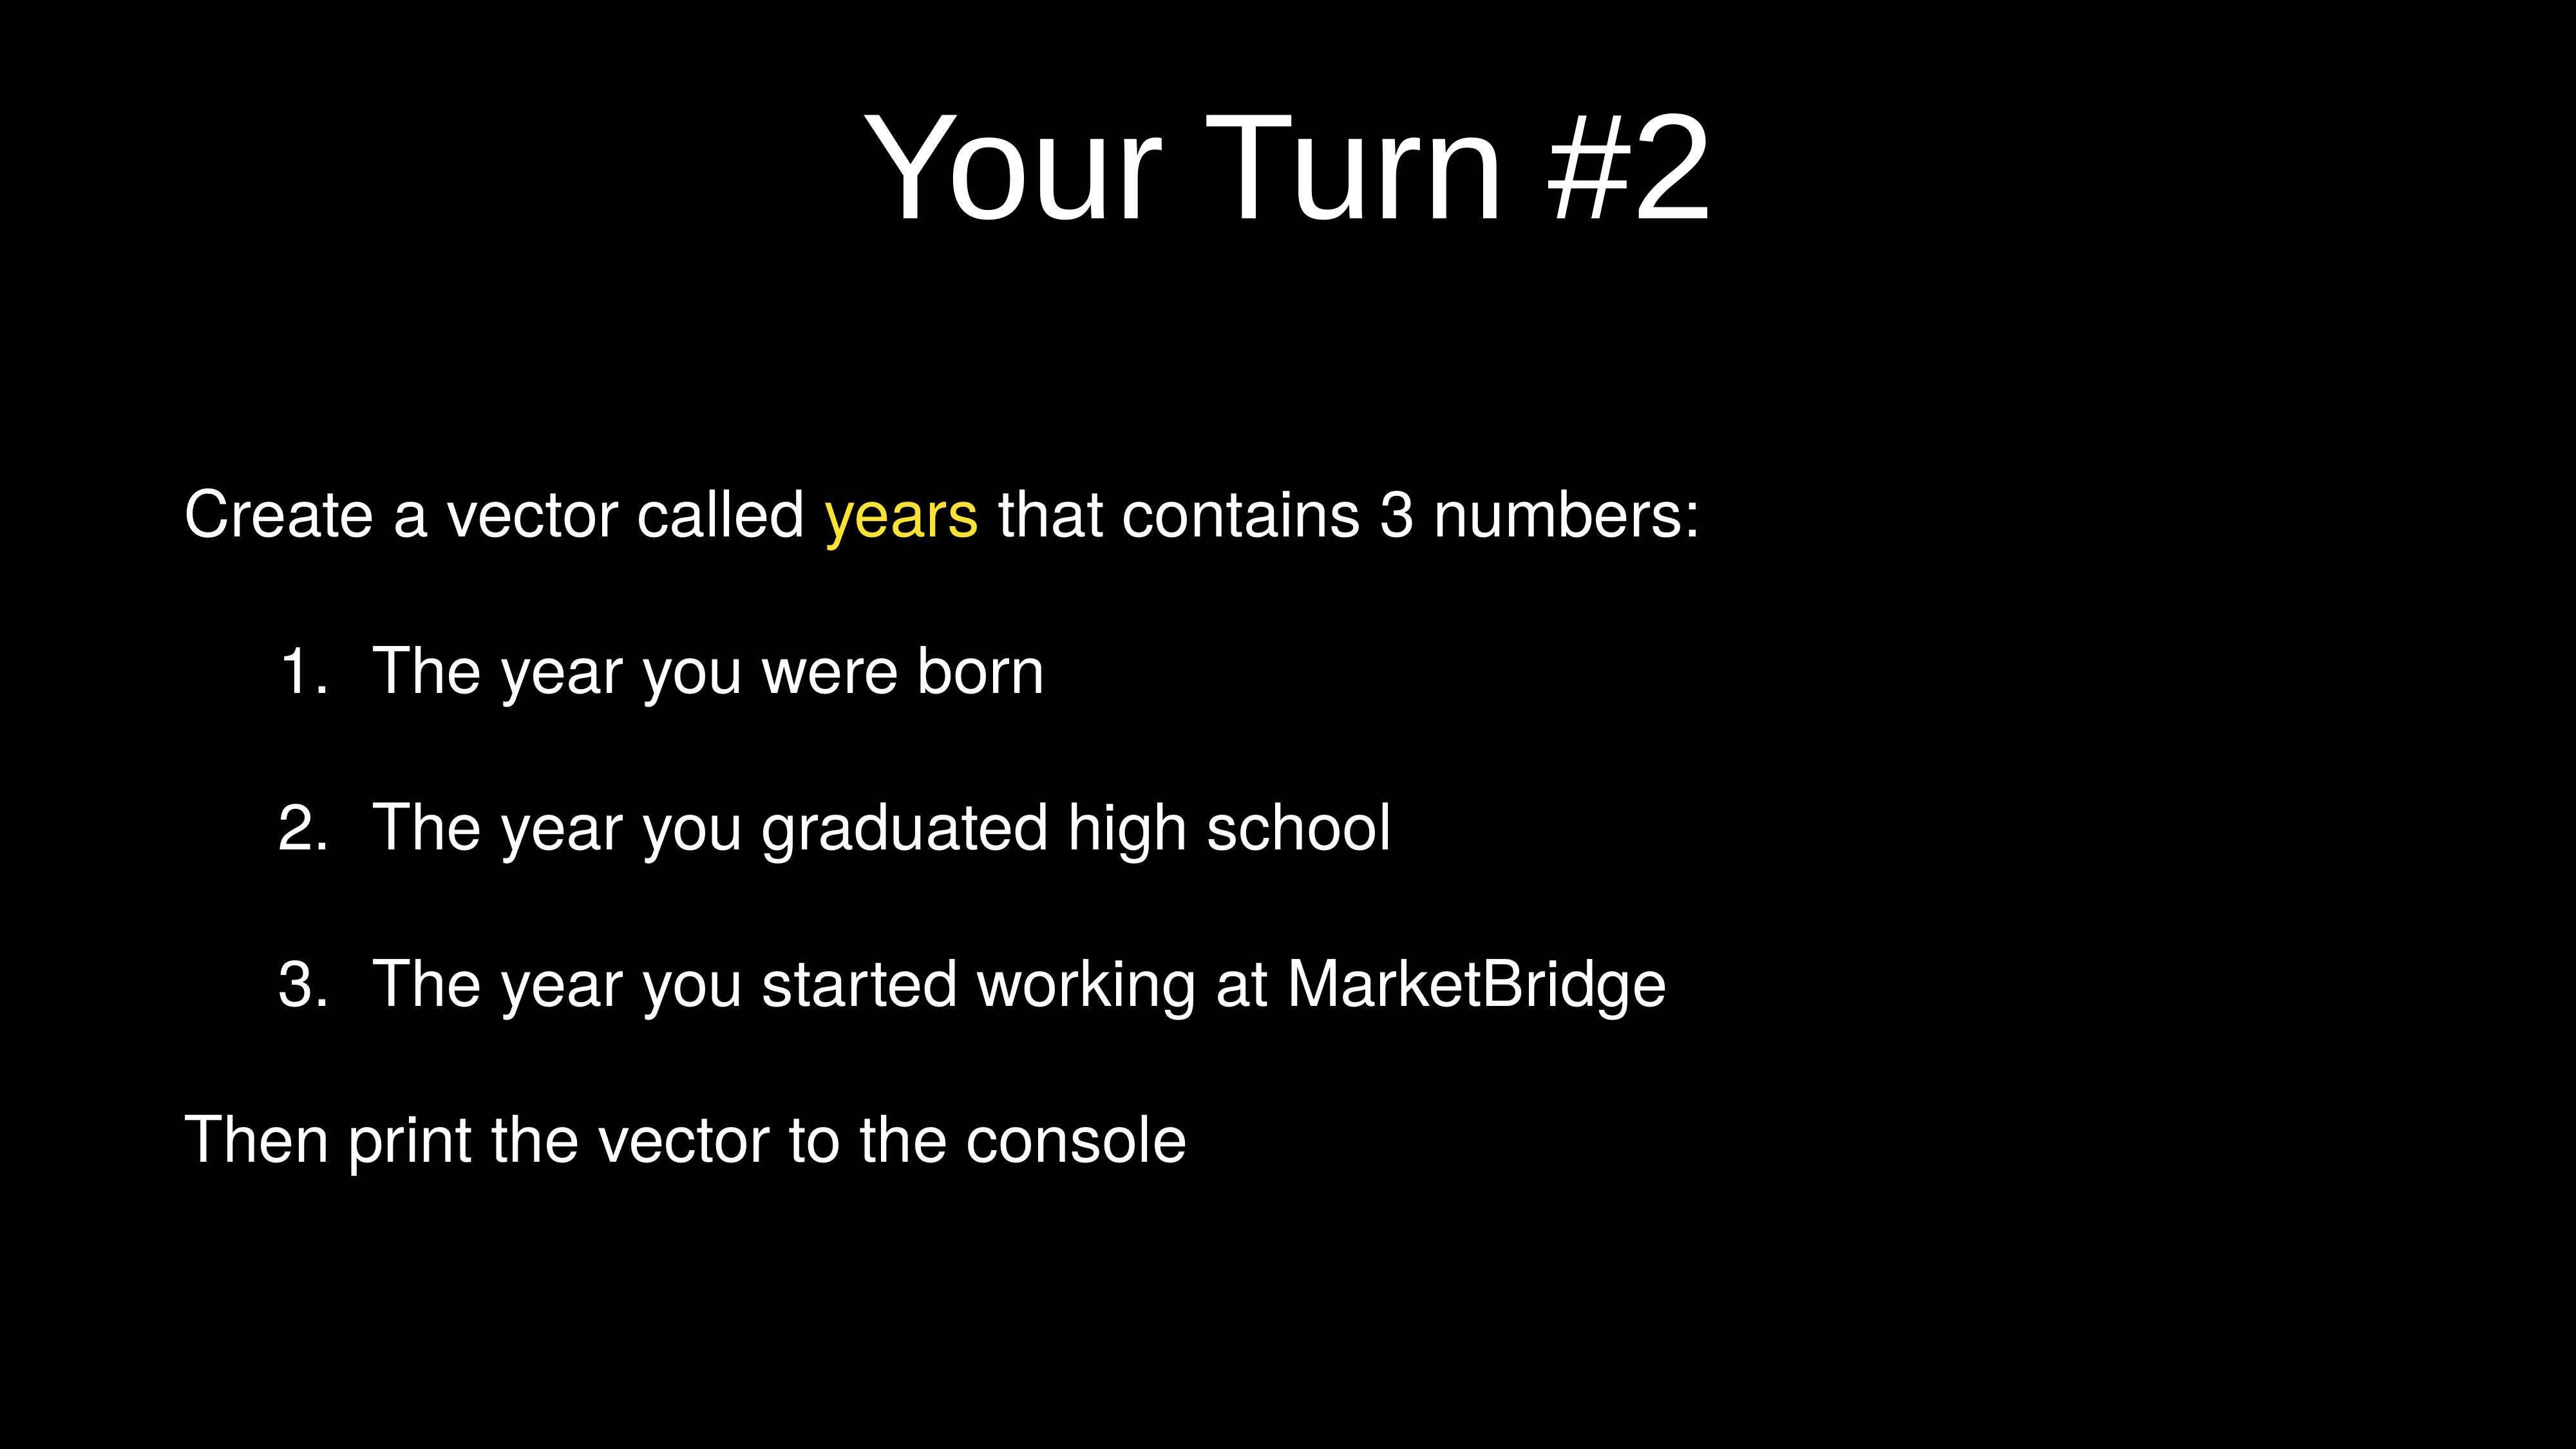

# Your Turn #2
Create a vector called years that contains 3 numbers:
The year you were born
The year you graduated high school
The year you started working at MarketBridge
Then print the vector to the console